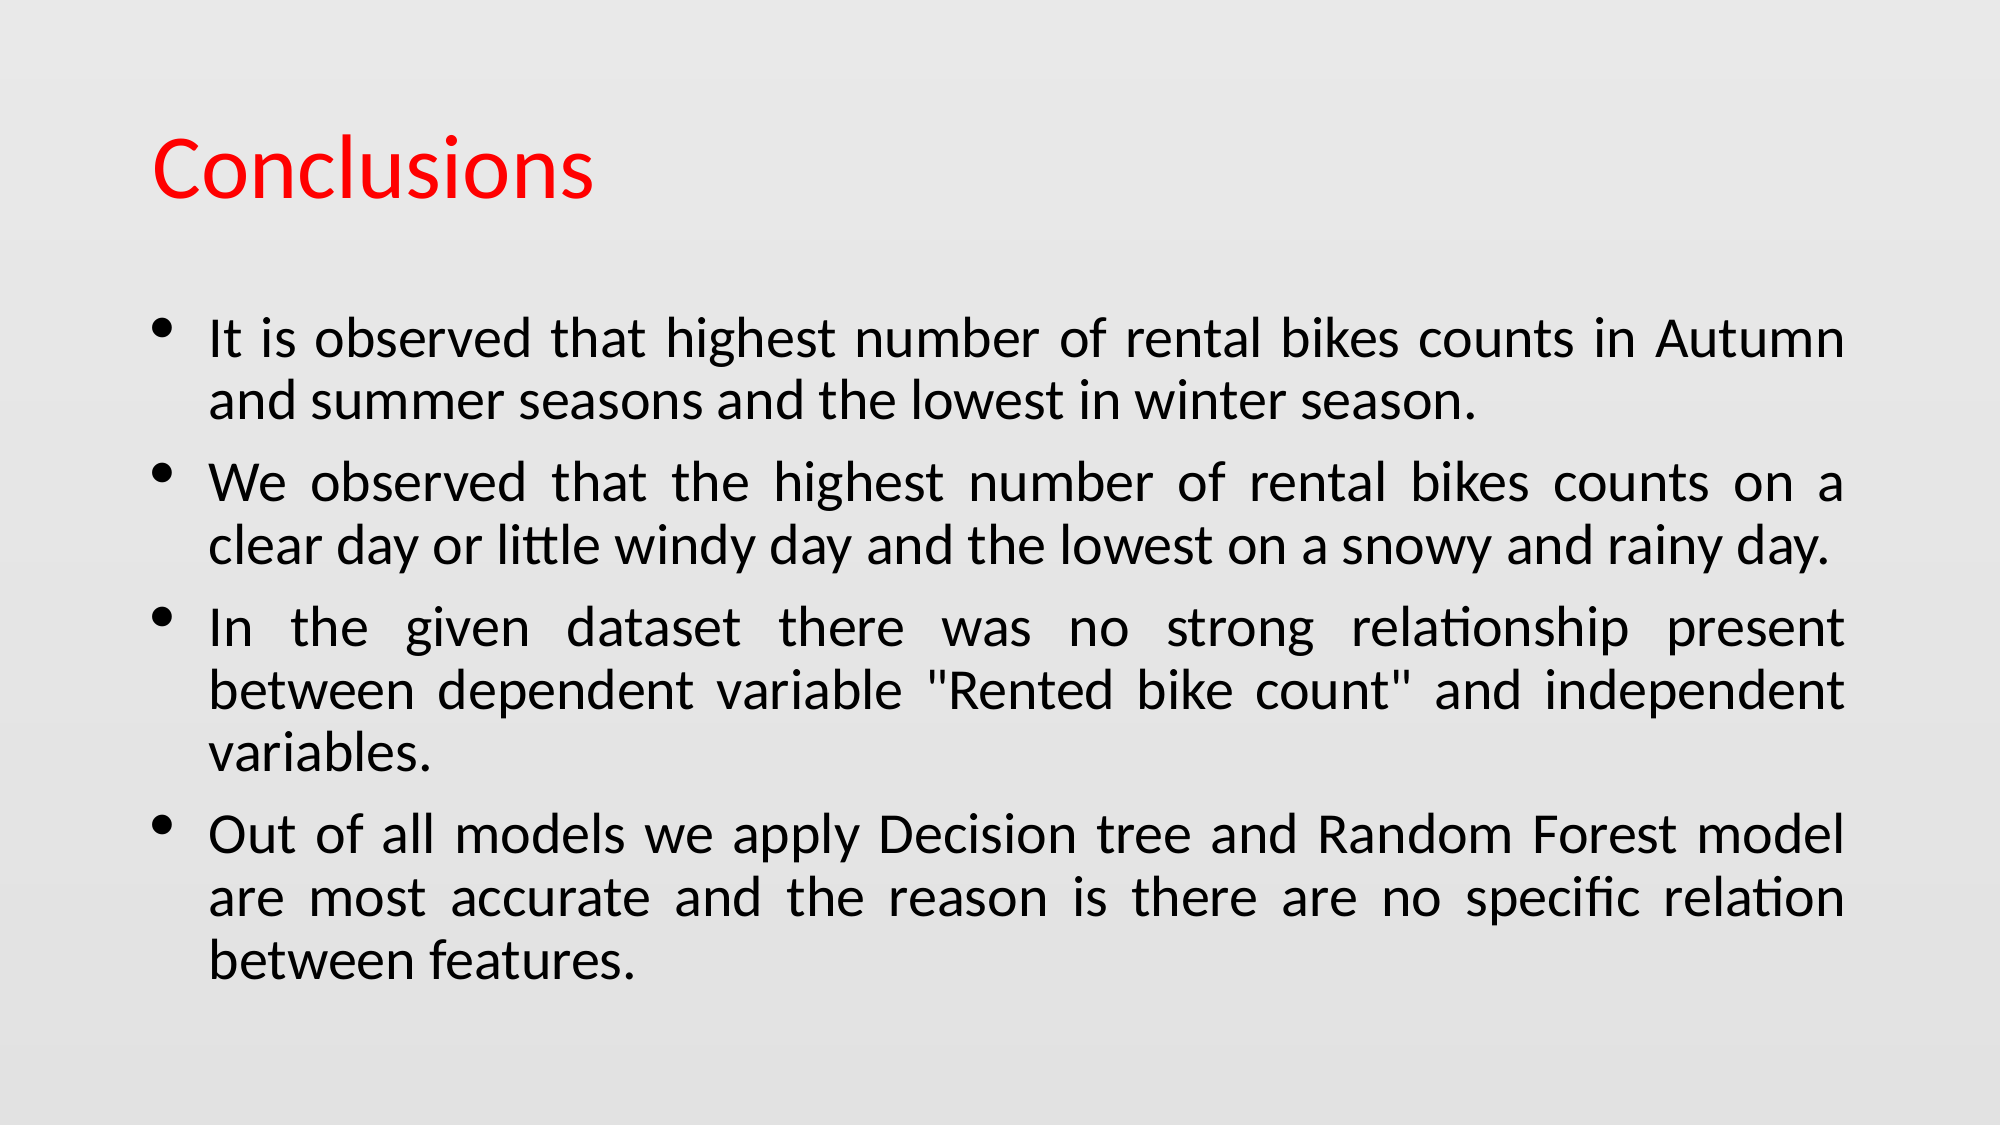

# Conclusions
It is observed that highest number of rental bikes counts in Autumn and summer seasons and the lowest in winter season.
We observed that the highest number of rental bikes counts on a clear day or little windy day and the lowest on a snowy and rainy day.
In the given dataset there was no strong relationship present between dependent variable "Rented bike count" and independent variables.
Out of all models we apply Decision tree and Random Forest model are most accurate and the reason is there are no specific relation between features.